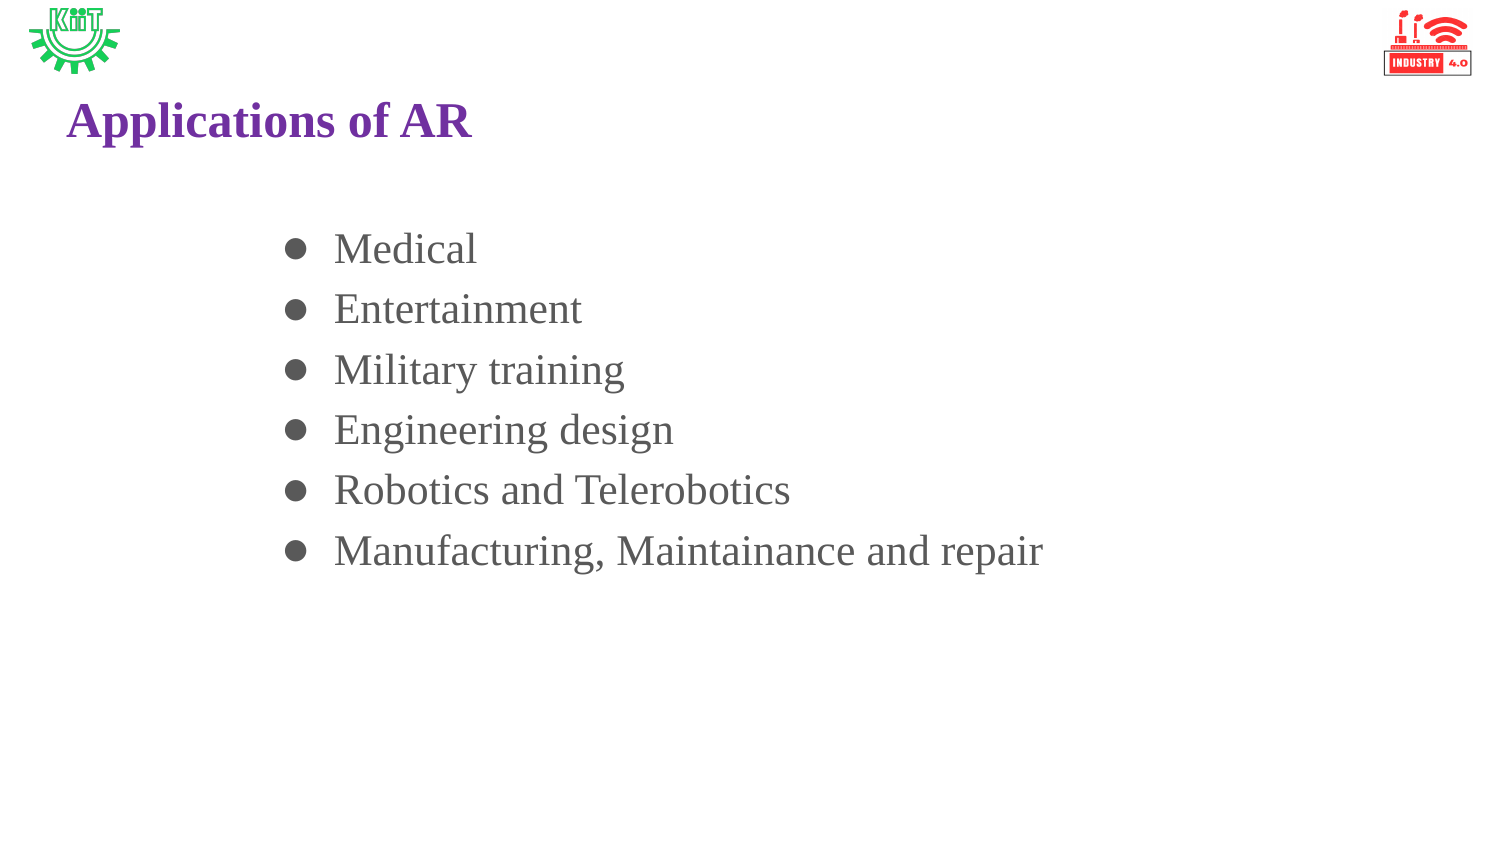

# Applications of AR
Medical
Entertainment
Military training
Engineering design
Robotics and Telerobotics
Manufacturing, Maintainance and repair